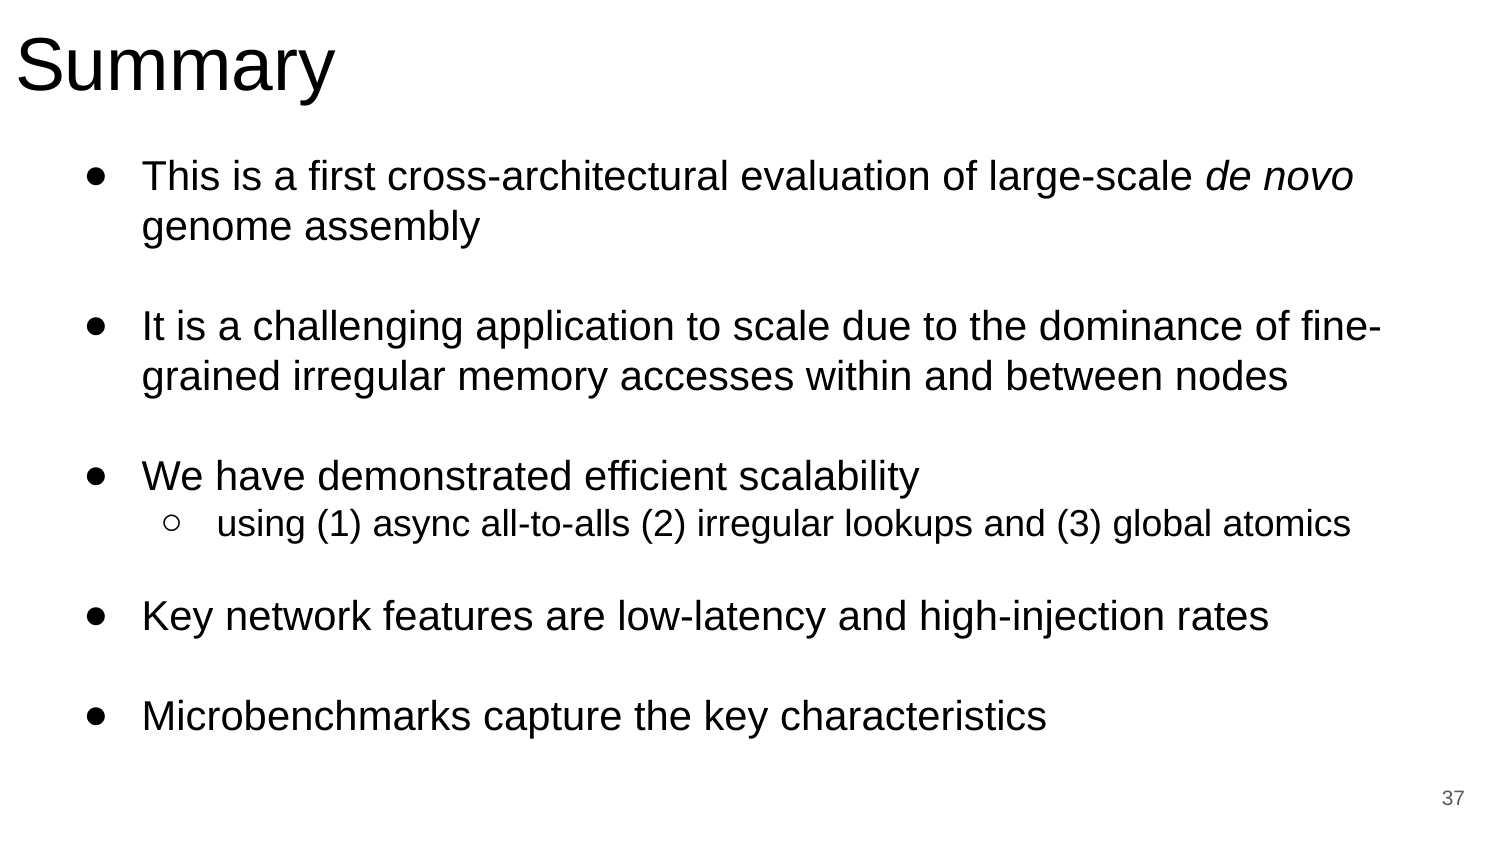

# Summary
This is a first cross-architectural evaluation of large-scale de novo genome assembly

It is a challenging application to scale due to the dominance of fine-grained irregular memory accesses within and between nodes

We have demonstrated efficient scalability
using (1) async all-to-alls (2) irregular lookups and (3) global atomics

Key network features are low-latency and high-injection rates

Microbenchmarks capture the key characteristics
37